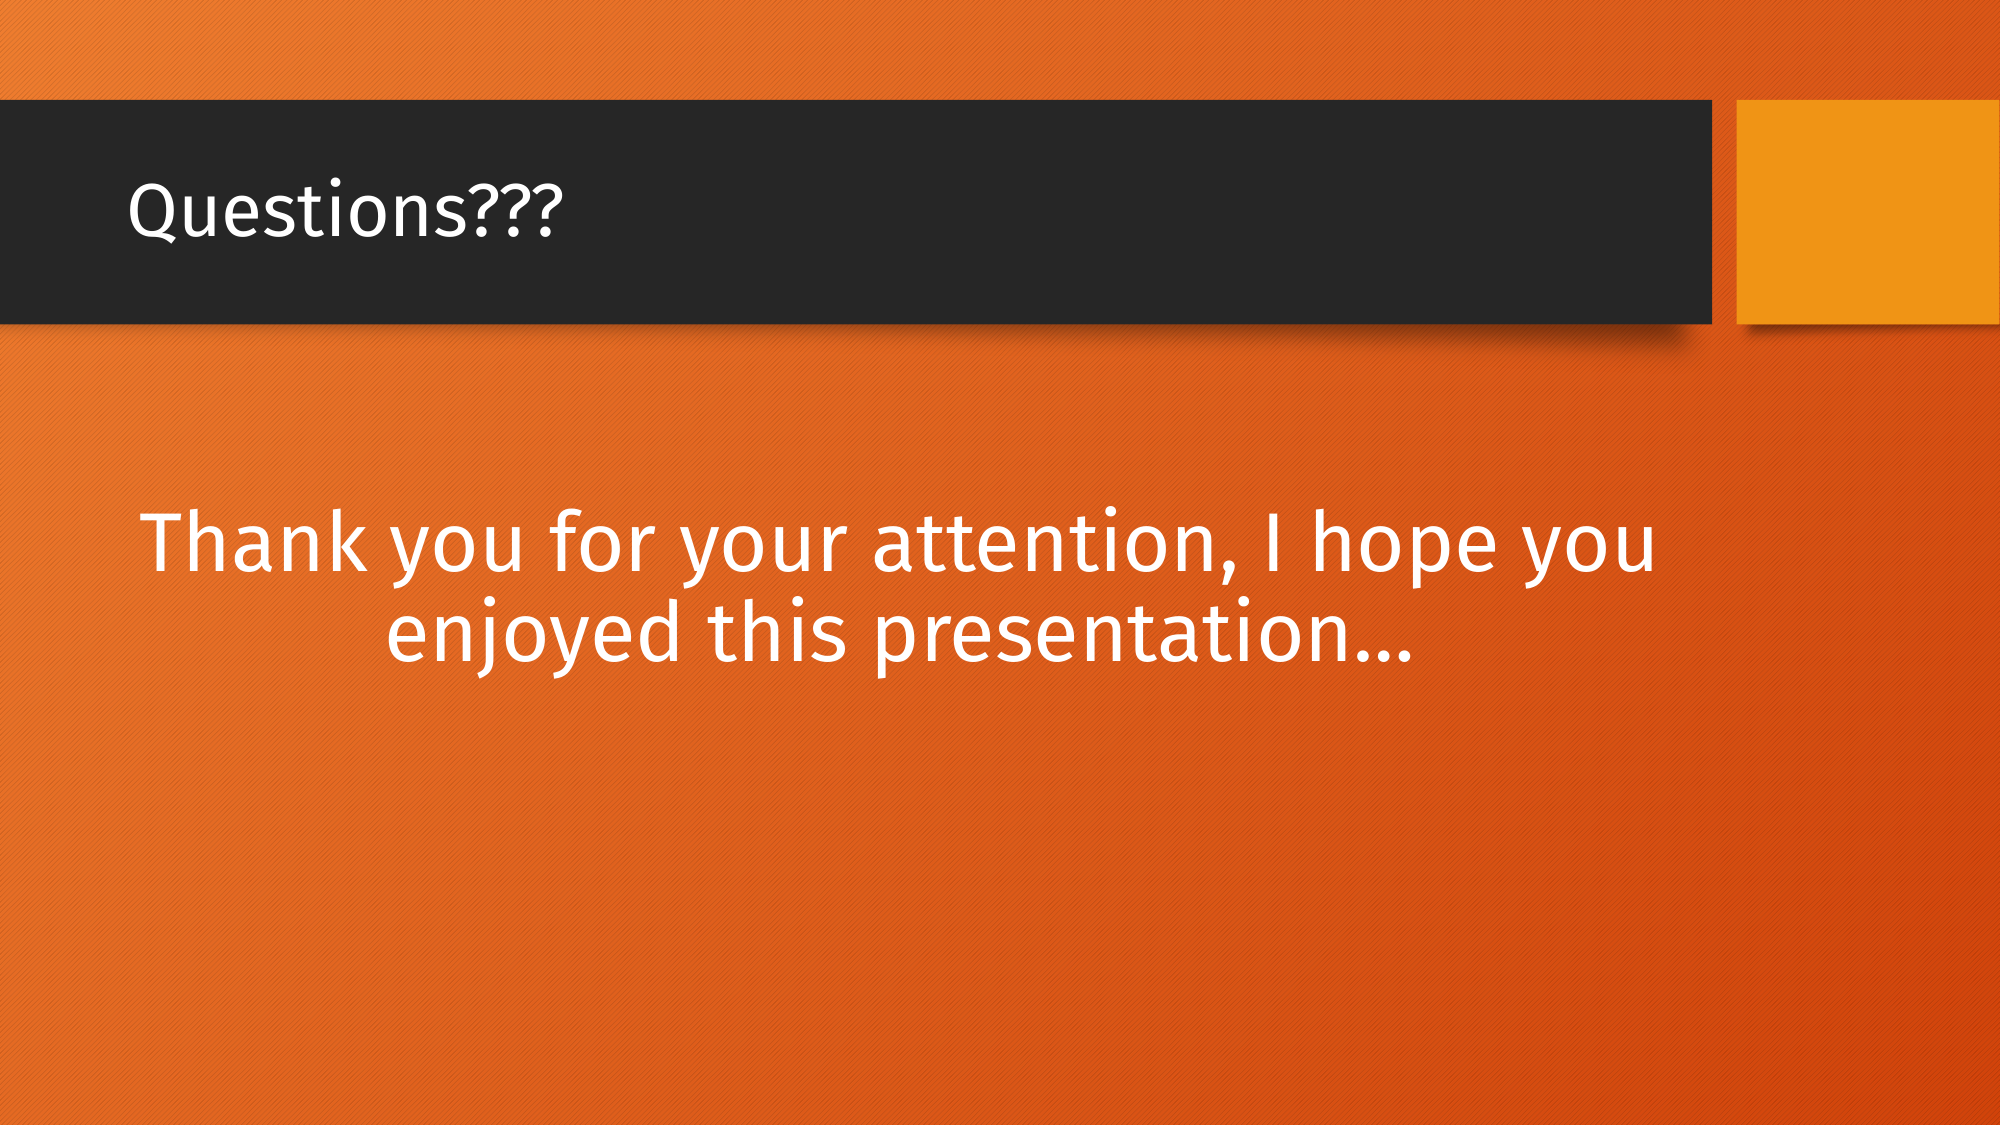

# Questions???
Thank you for your attention, I hope you enjoyed this presentation…